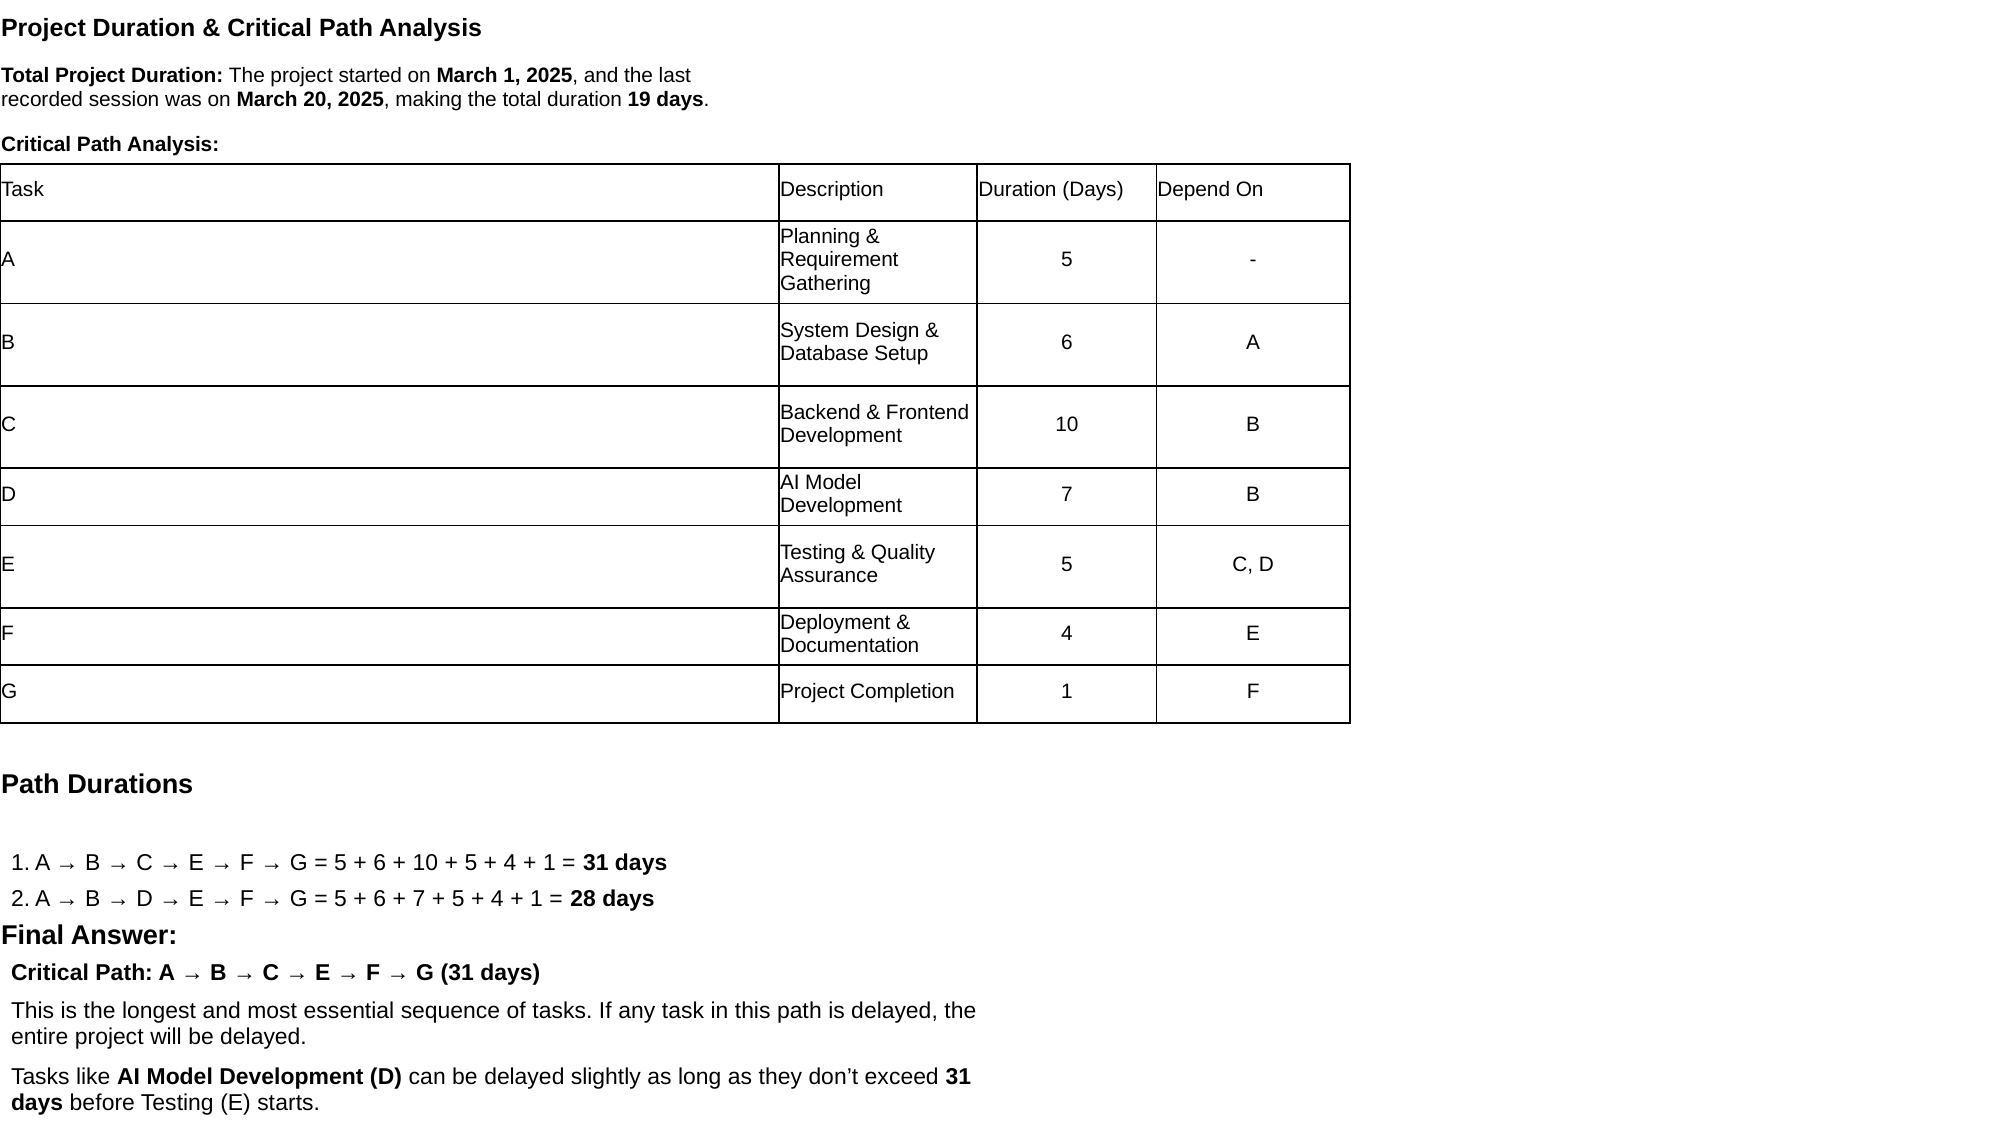

| Project Duration & Critical Path Analysis |  |  |  |  |
| --- | --- | --- | --- | --- |
| Total Project Duration: The project started on March 1, 2025, and the last recorded session was on March 20, 2025, making the total duration 19 days. |  |  |  |  |
| Critical Path Analysis: |  |  |  |  |
| Task | Description | Duration (Days) | Depend On |  |
| A | Planning & Requirement Gathering | 5 | - |  |
| B | System Design & Database Setup | 6 | A |  |
| C | Backend & Frontend Development | 10 | B |  |
| D | AI Model Development | 7 | B |  |
| E | Testing & Quality Assurance | 5 | C, D |  |
| F | Deployment & Documentation | 4 | E |  |
| G | Project Completion | 1 | F |  |
| Path Durations |  |  |  |  |
| --- | --- | --- | --- | --- |
| 1. A → B → C → E → F → G = 5 + 6 + 10 + 5 + 4 + 1 = 31 days |  |  |  |  |
| 2. A → B → D → E → F → G = 5 + 6 + 7 + 5 + 4 + 1 = 28 days |  |  |  |  |
| Final Answer: |  |  |  |  |
| Critical Path: A → B → C → E → F → G (31 days) |  |  |  |  |
| This is the longest and most essential sequence of tasks. If any task in this path is delayed, the entire project will be delayed. |  |  |  |  |
| Tasks like AI Model Development (D) can be delayed slightly as long as they don’t exceed 31 days before Testing (E) starts. |  |  |  |  |